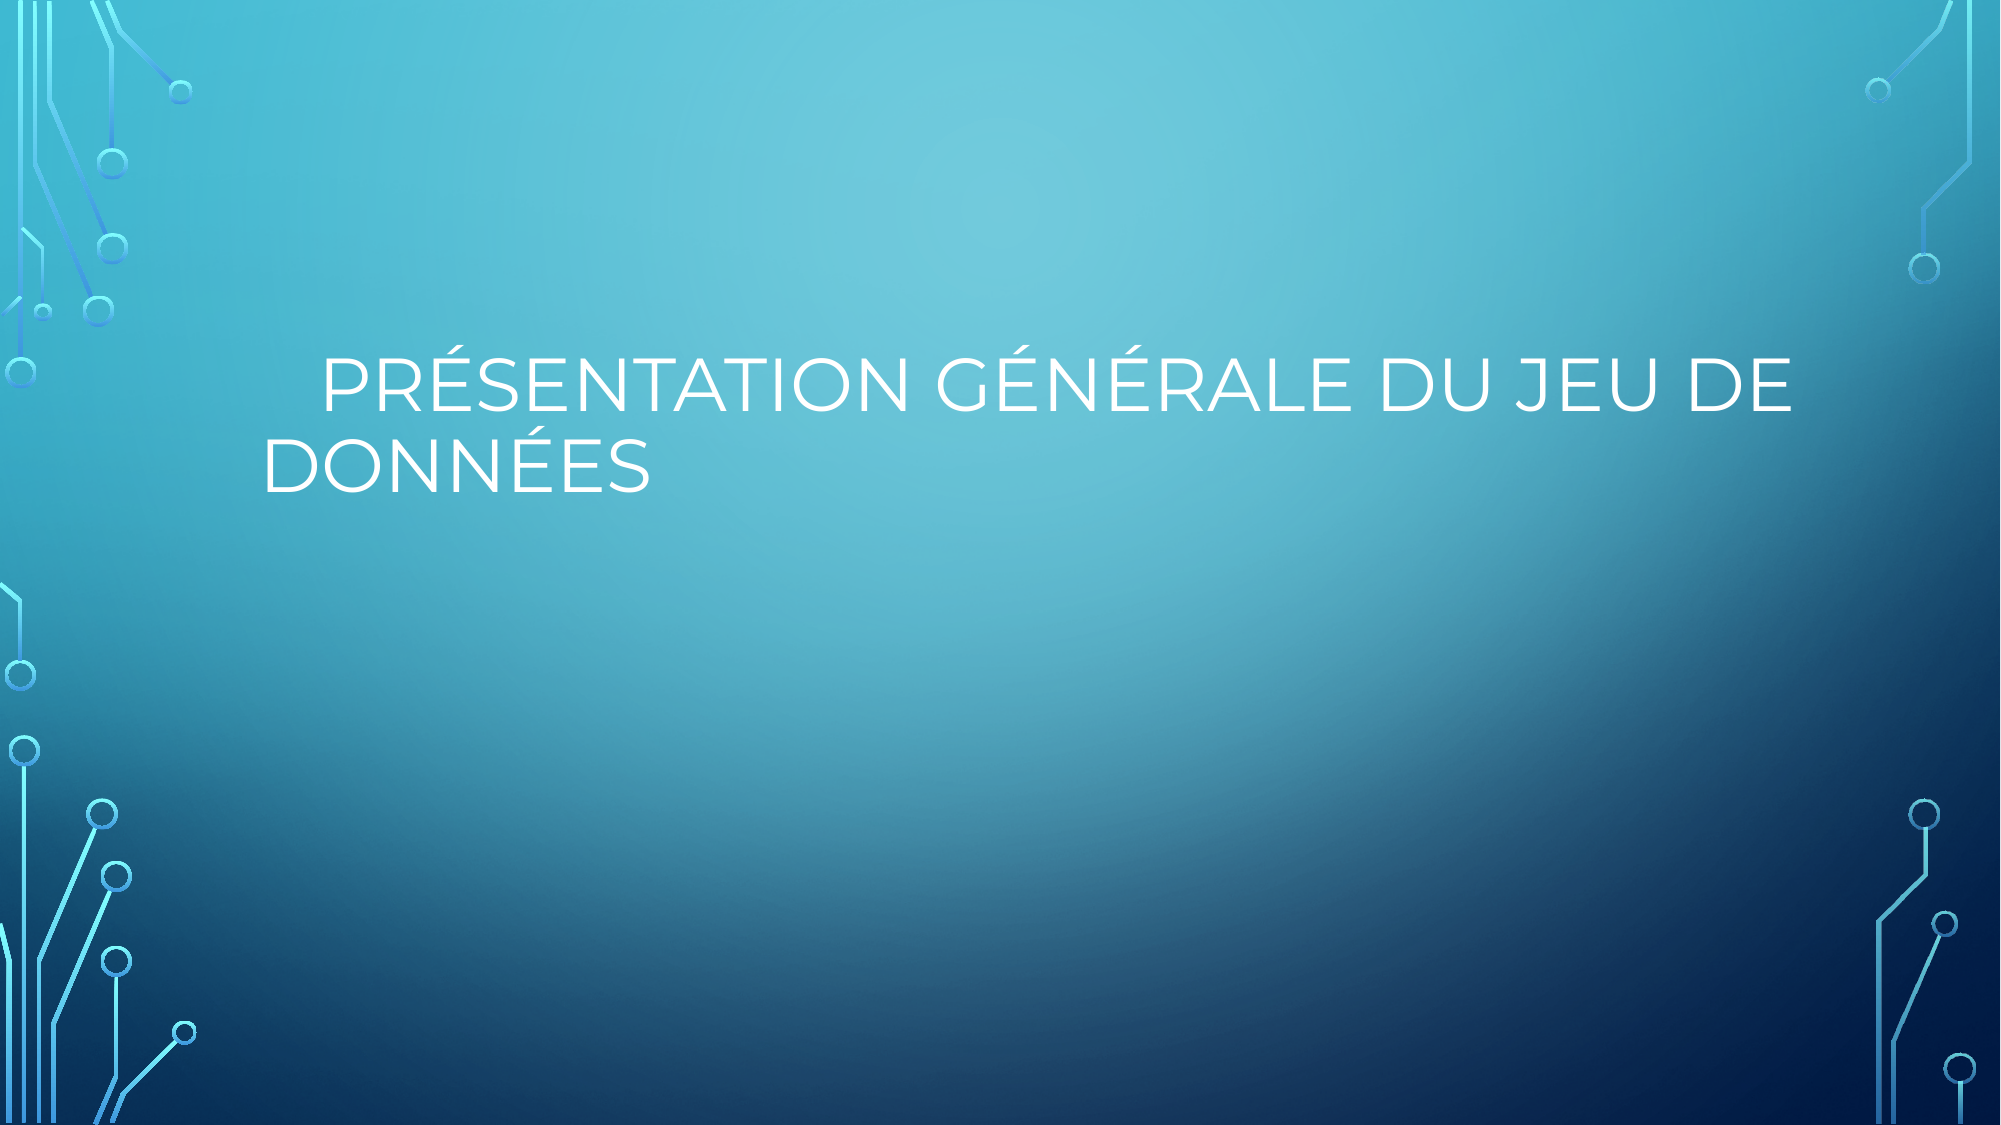

# Présentation générale du jeu de données